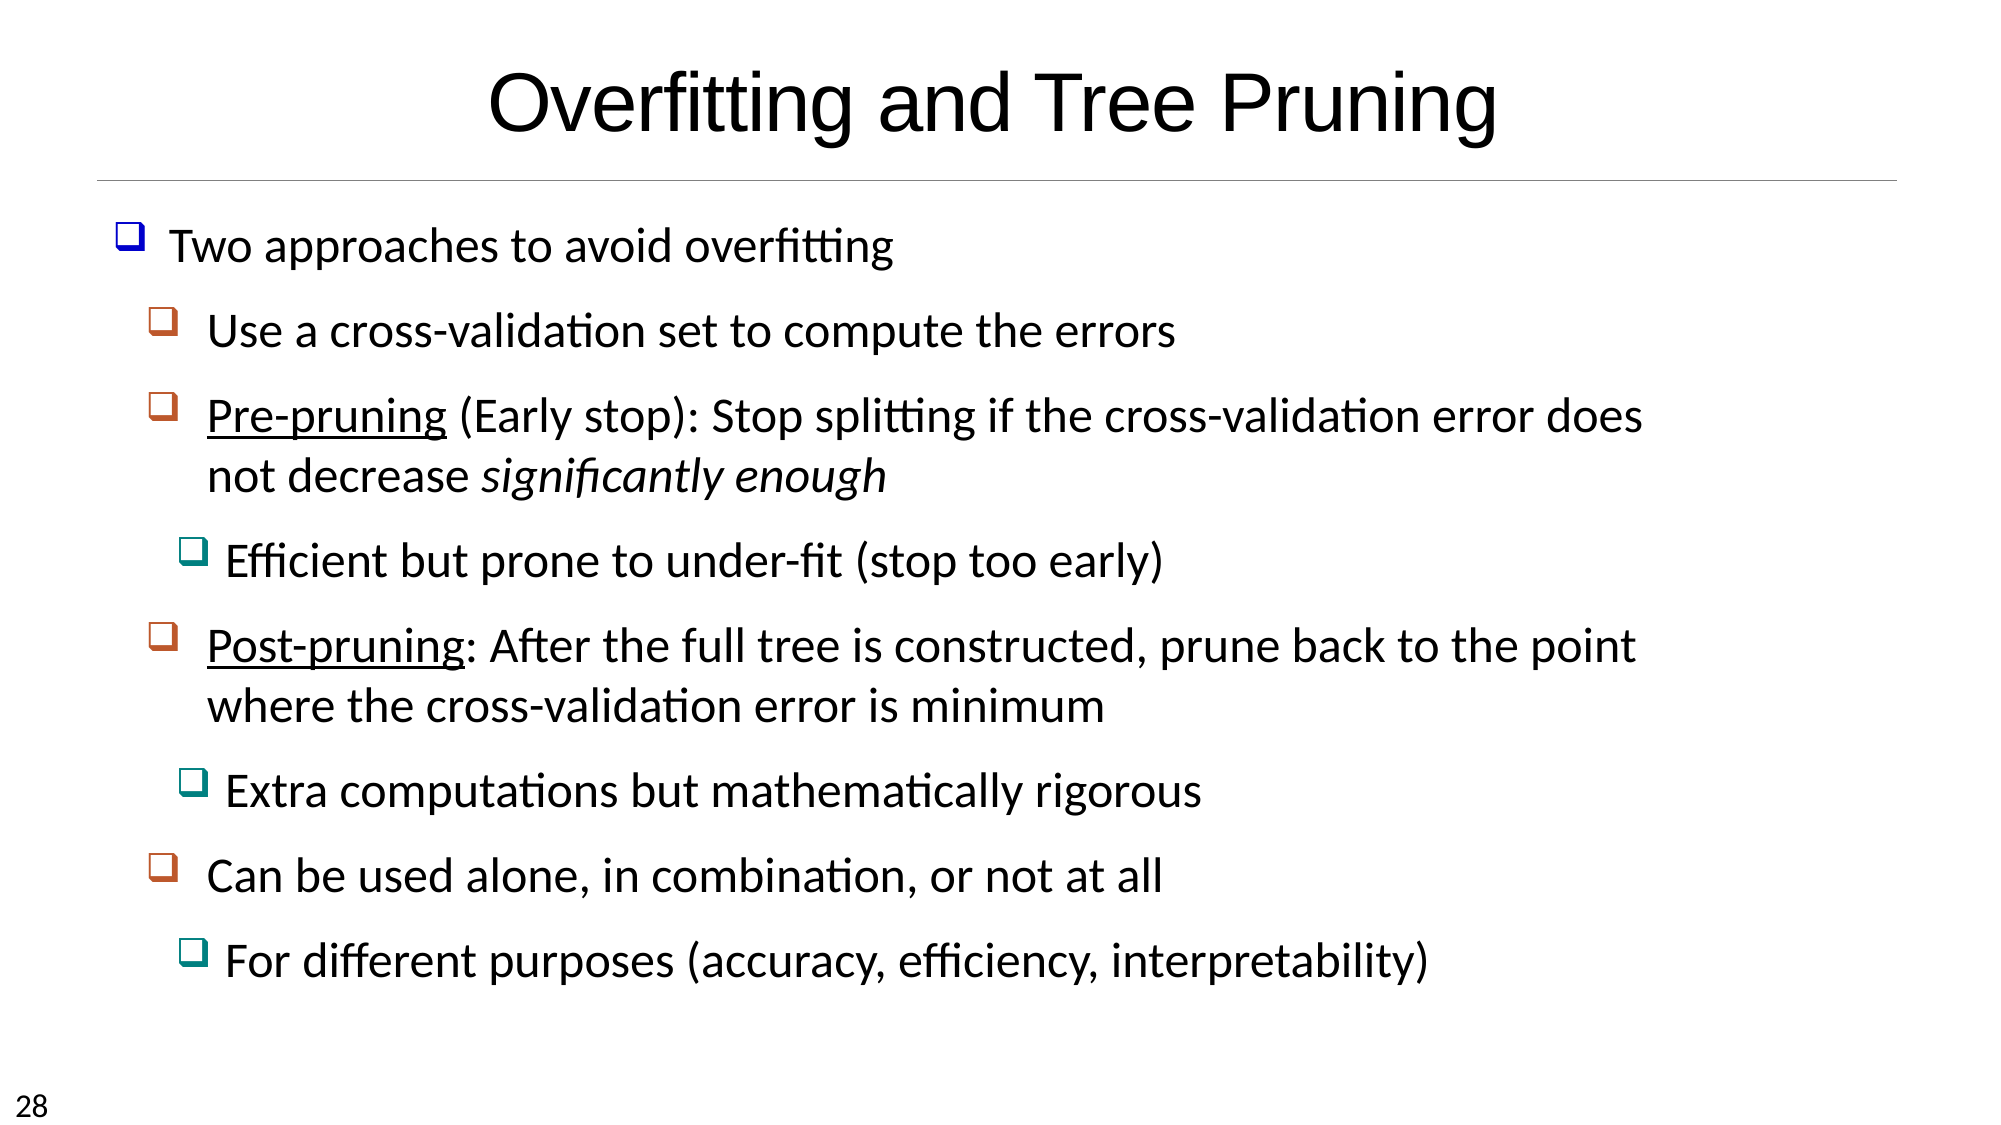

# Overfitting and Tree Pruning
Two approaches to avoid overfitting
Use a cross-validation set to compute the errors
Pre-pruning (Early stop): Stop splitting if the cross-validation error does not decrease significantly enough
Efficient but prone to under-fit (stop too early)
Post-pruning: After the full tree is constructed, prune back to the point where the cross-validation error is minimum
Extra computations but mathematically rigorous
Can be used alone, in combination, or not at all
For different purposes (accuracy, efficiency, interpretability)